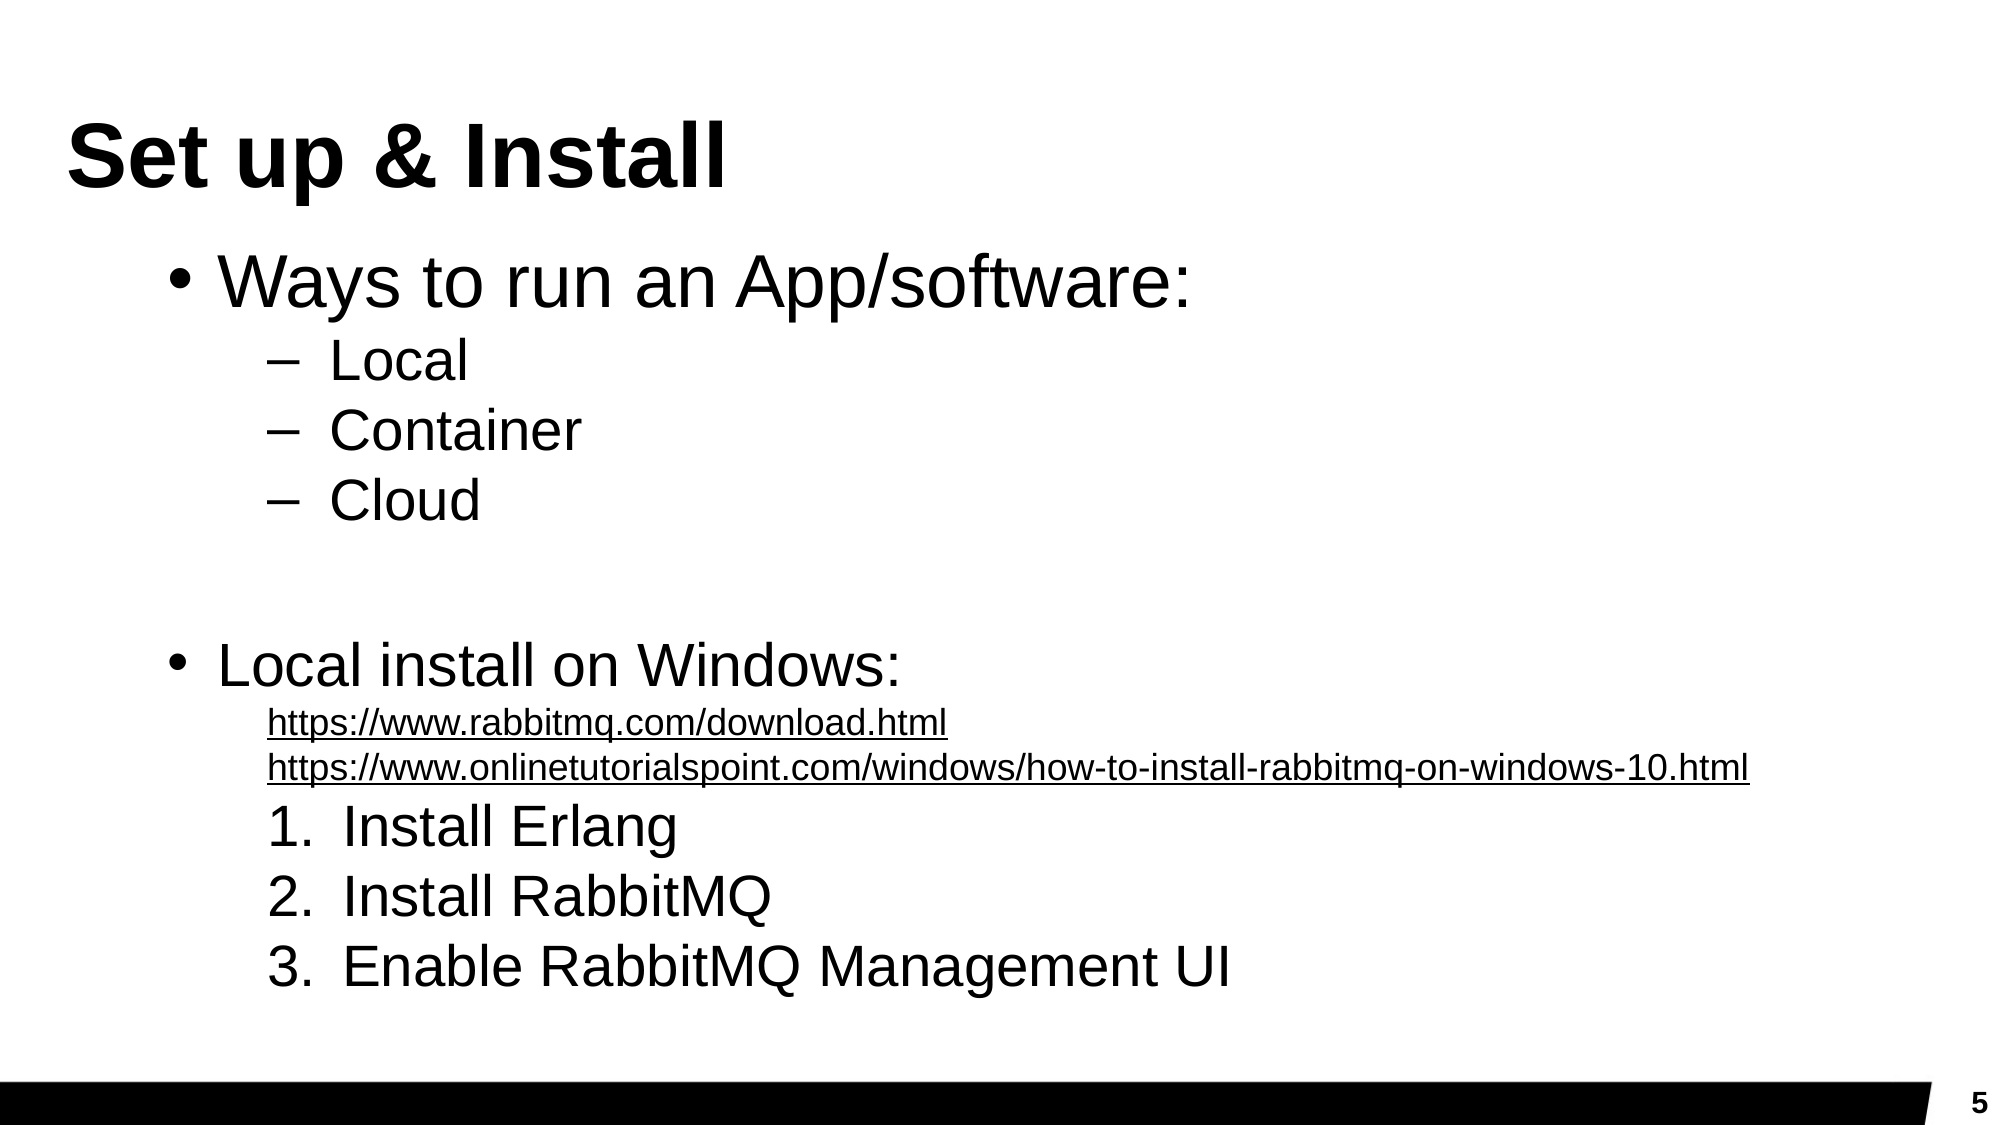

# Set up & Install
Ways to run an App/software:
Local
Container
Cloud

Local install on Windows:
https://www.rabbitmq.com/download.html
https://www.onlinetutorialspoint.com/windows/how-to-install-rabbitmq-on-windows-10.html
Install Erlang
Install RabbitMQ
Enable RabbitMQ Management UI
5